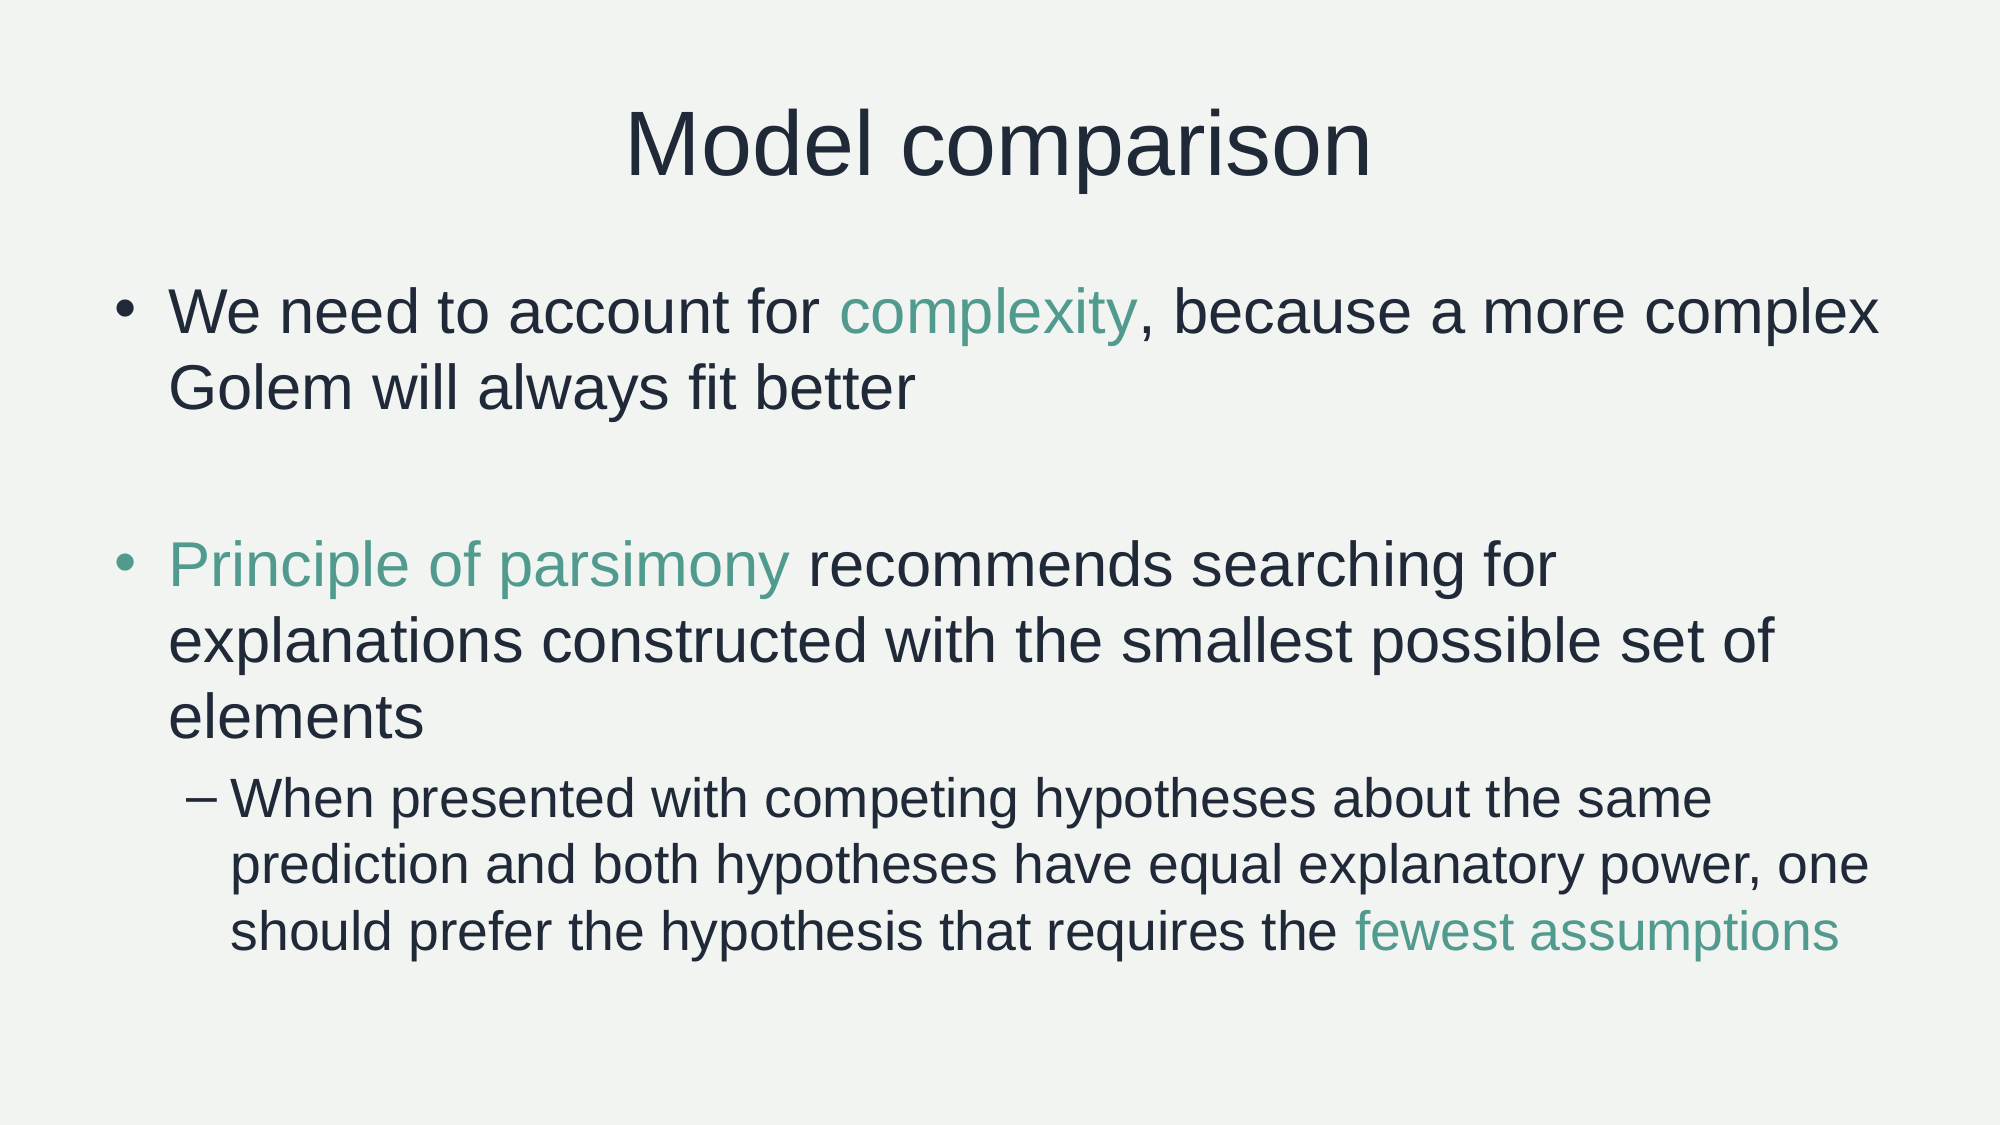

# Model comparison
We need to account for complexity, because a more complex Golem will always fit better

Principle of parsimony recommends searching for explanations constructed with the smallest possible set of elements
When presented with competing hypotheses about the same prediction and both hypotheses have equal explanatory power, one should prefer the hypothesis that requires the fewest assumptions